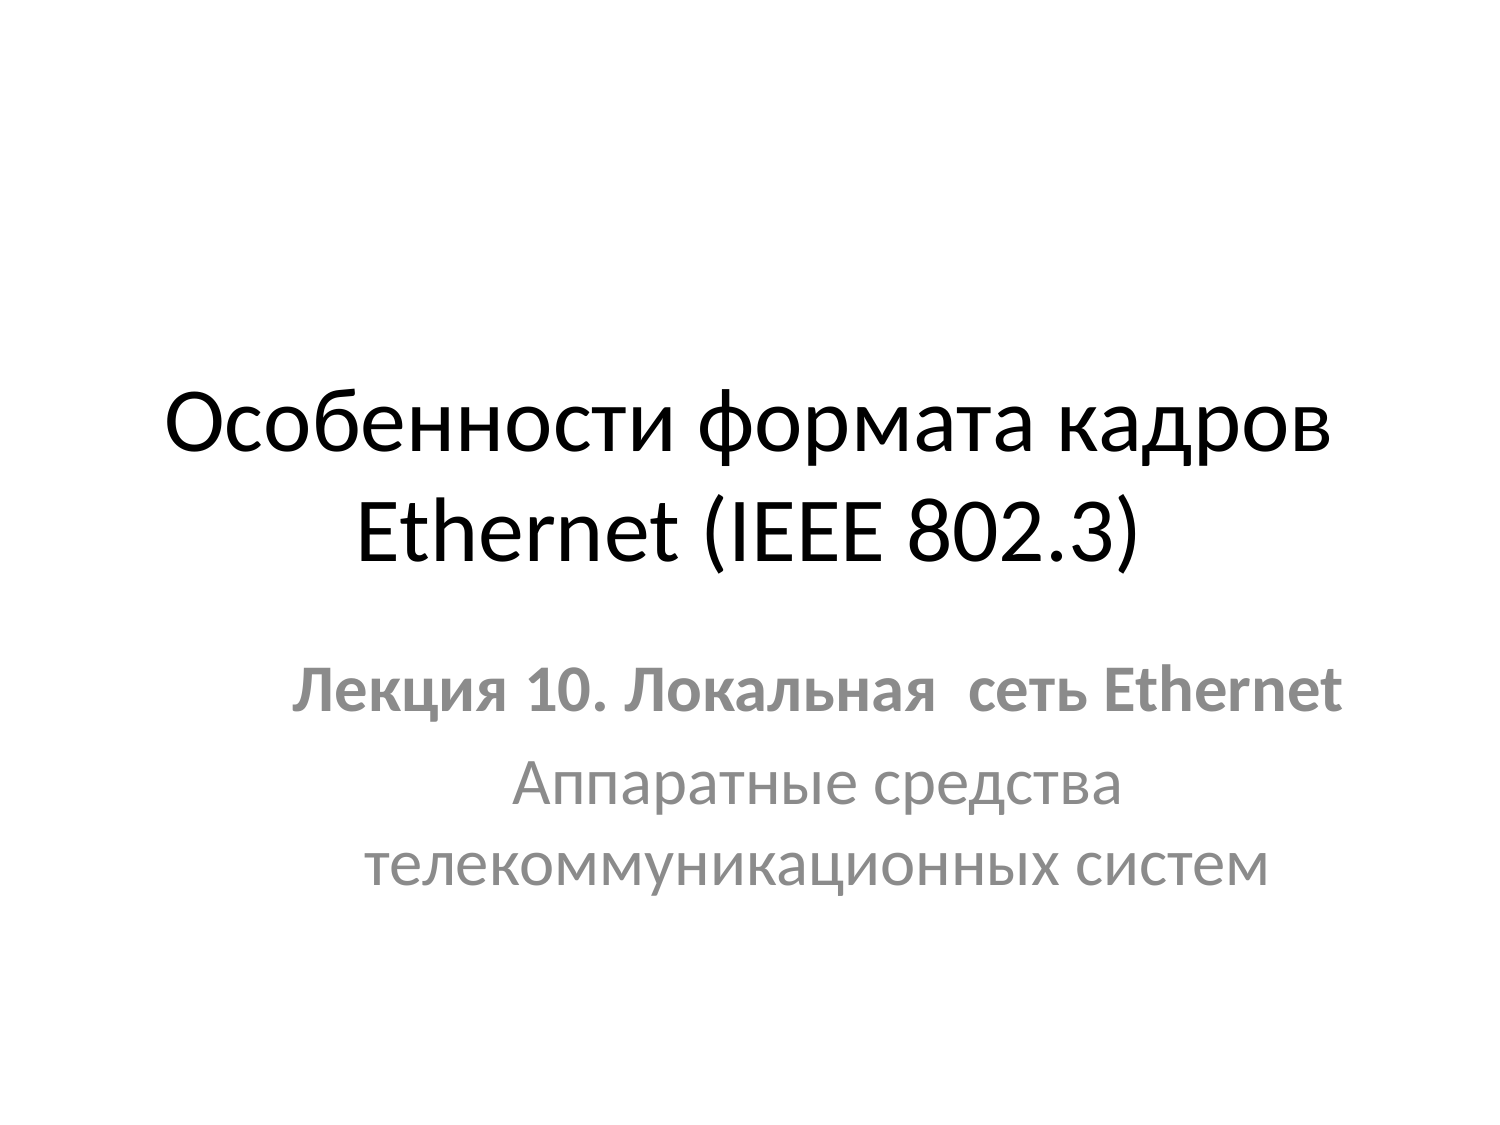

# Особенности формата кадров Ethernet (IEEE 802.3)
Лекция 10. Локальная  сеть Ethernet
Аппаратные средства телекоммуникационных систем